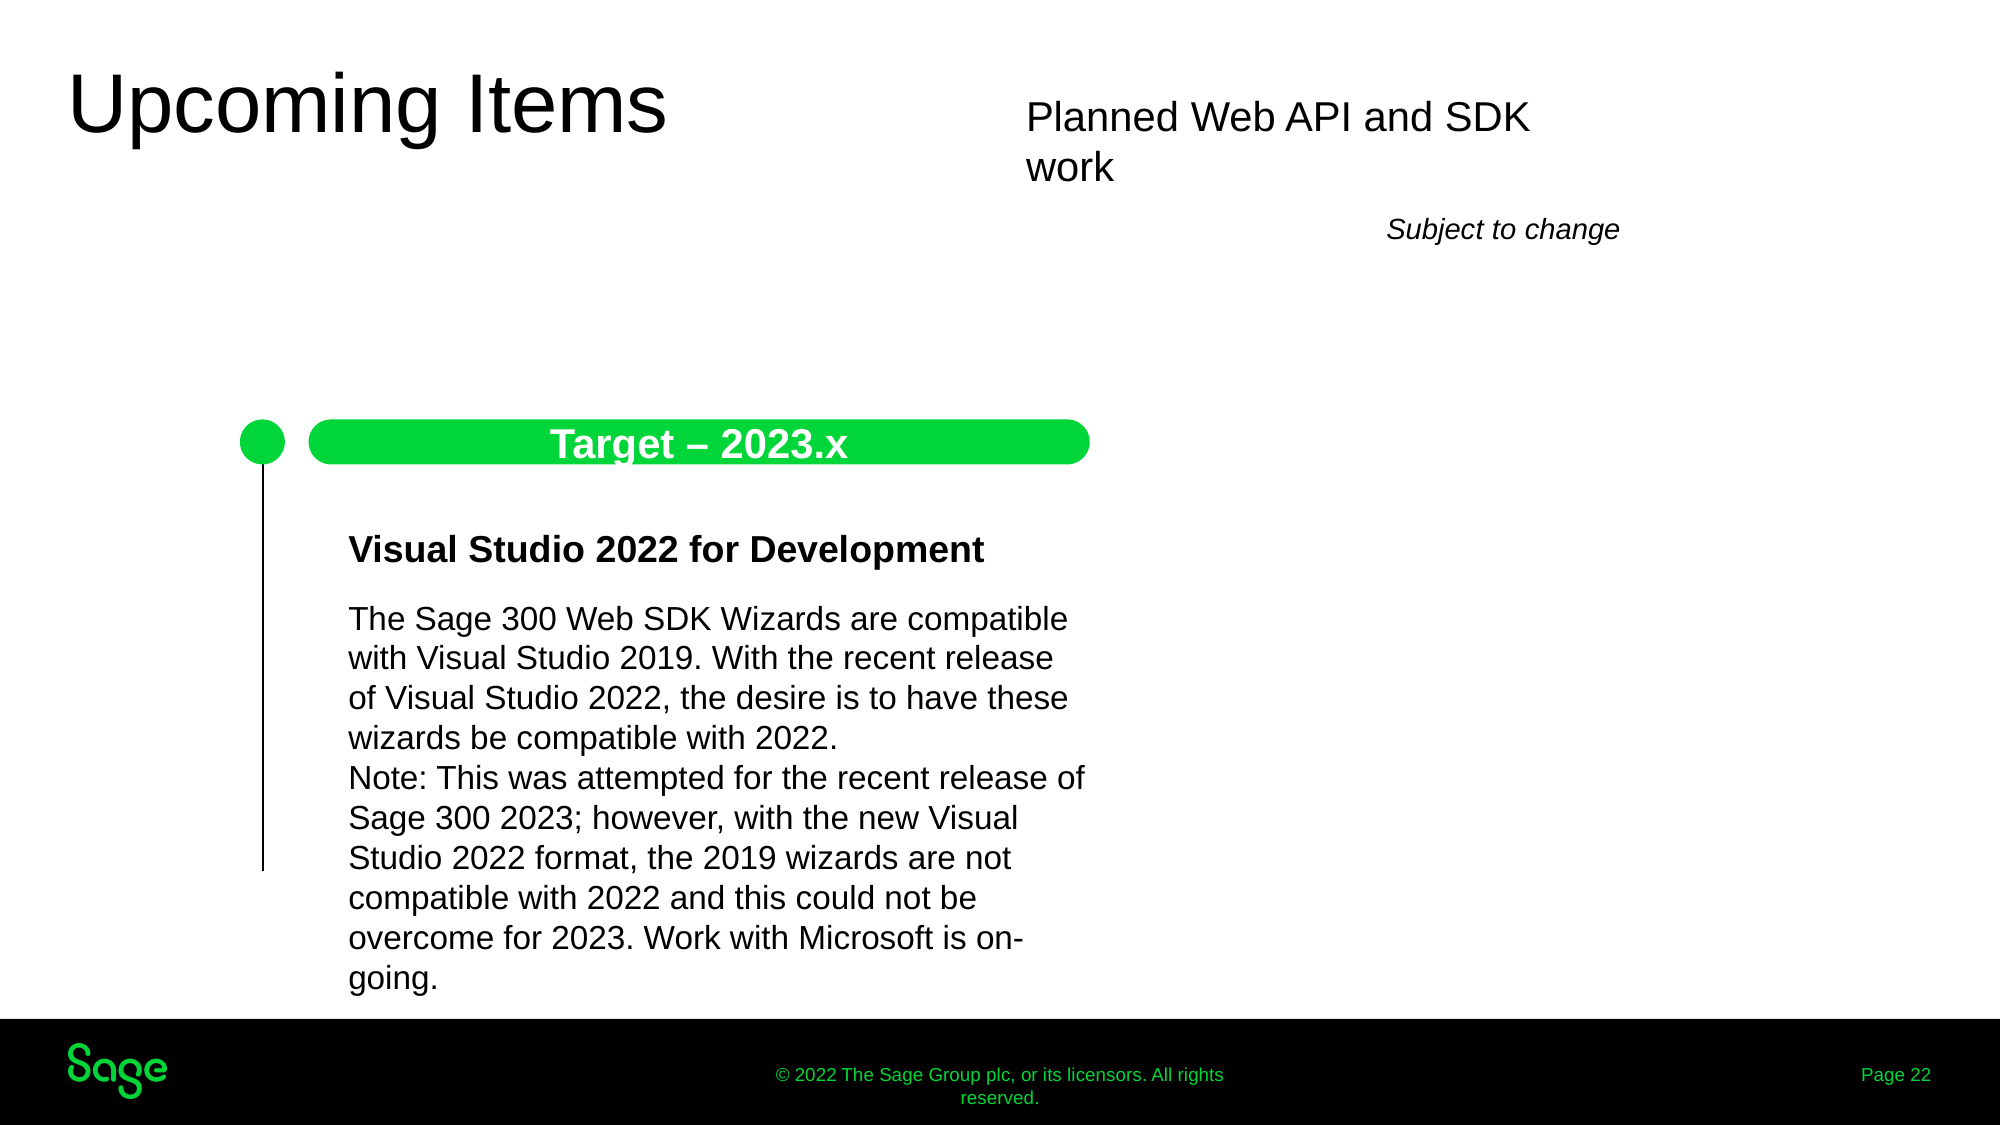

# Upcoming Items
Planned Web API and SDK work
Subject to change

Target – 2023.x
Visual Studio 2022 for Development

The Sage 300 Web SDK Wizards are compatible with Visual Studio 2019. With the recent release of Visual Studio 2022, the desire is to have these wizards be compatible with 2022.
Note: This was attempted for the recent release of Sage 300 2023; however, with the new Visual Studio 2022 format, the 2019 wizards are not compatible with 2022 and this could not be overcome for 2023. Work with Microsoft is on-going.
Page 22